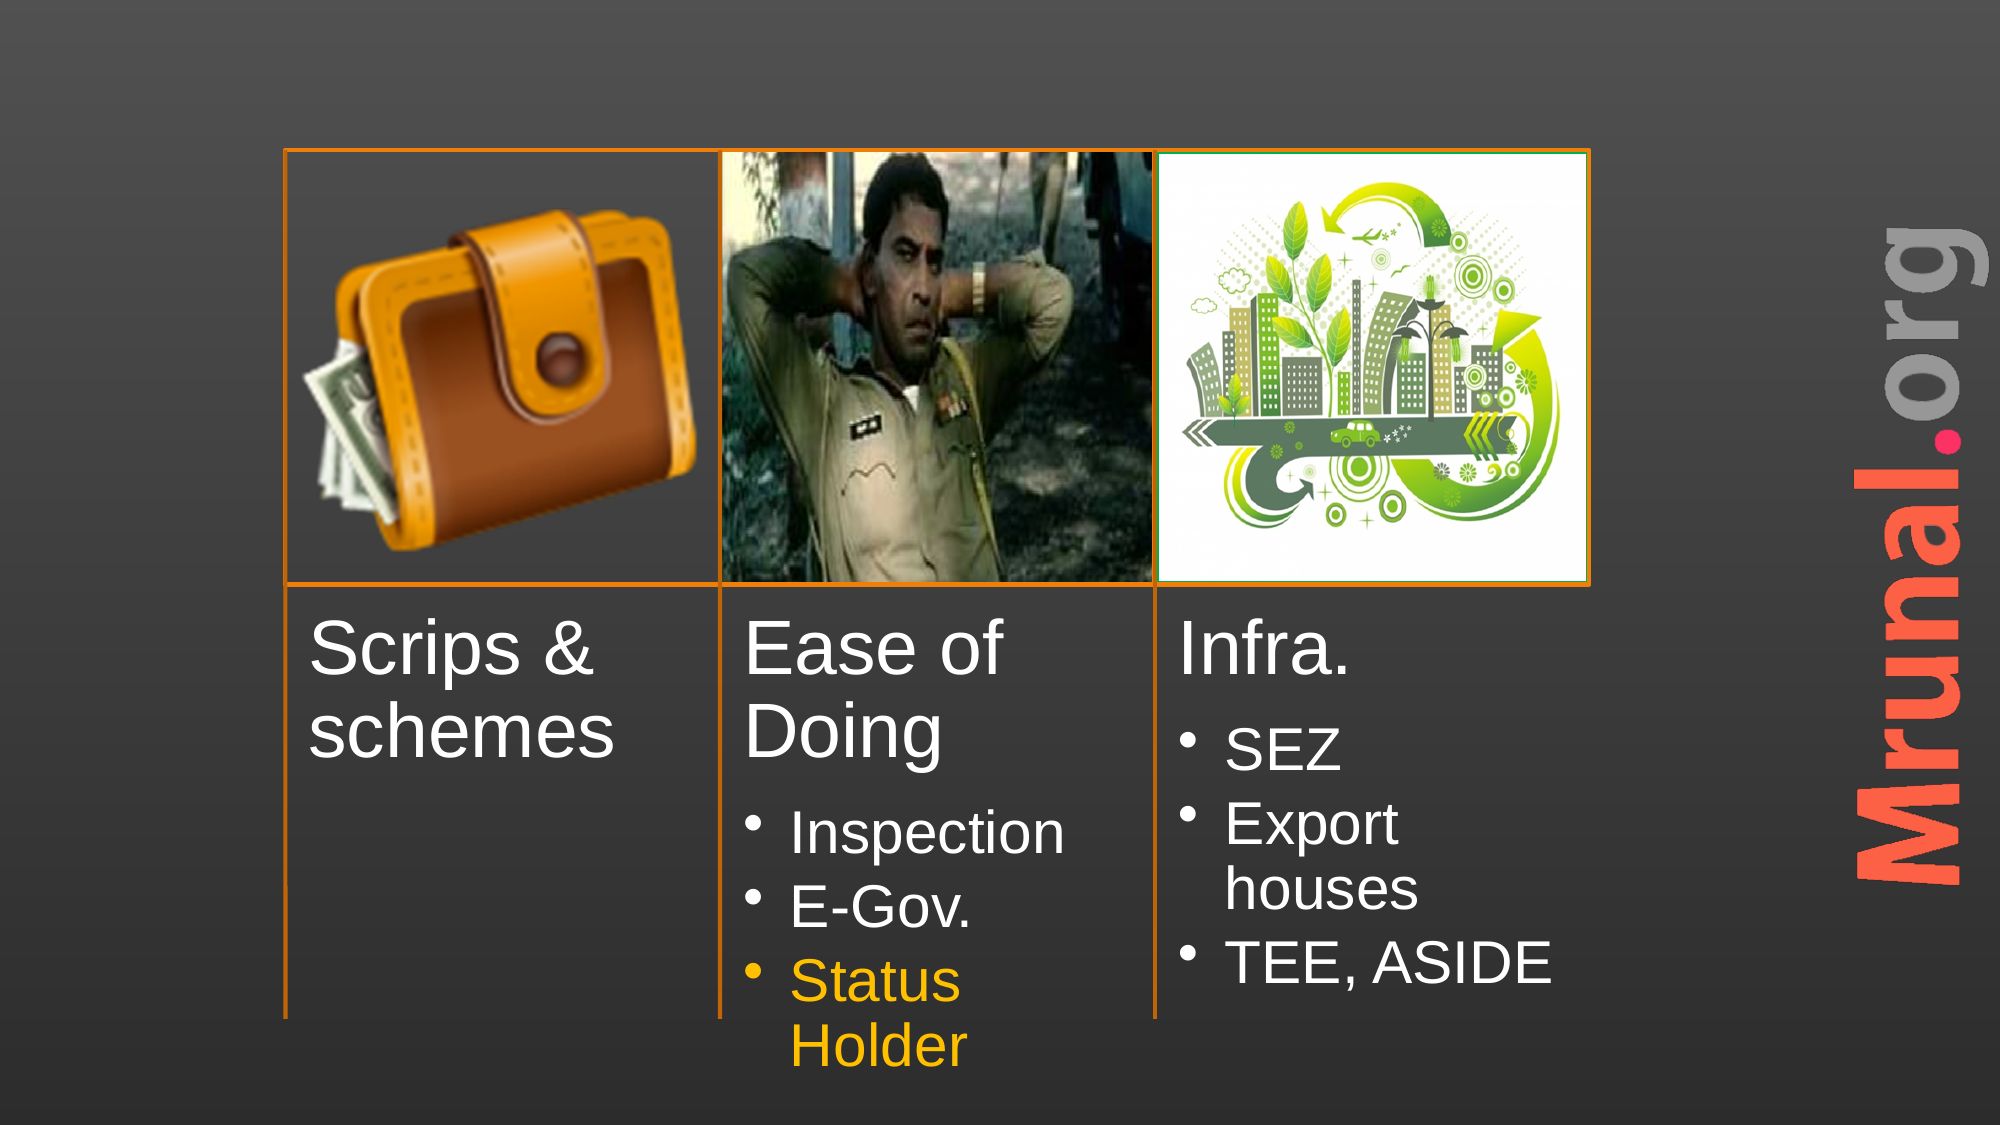

#
Scrips & schemes
Ease of Doing
Inspection
E-Gov.
Status Holder
Infra.
SEZ
Export houses
TEE, ASIDE